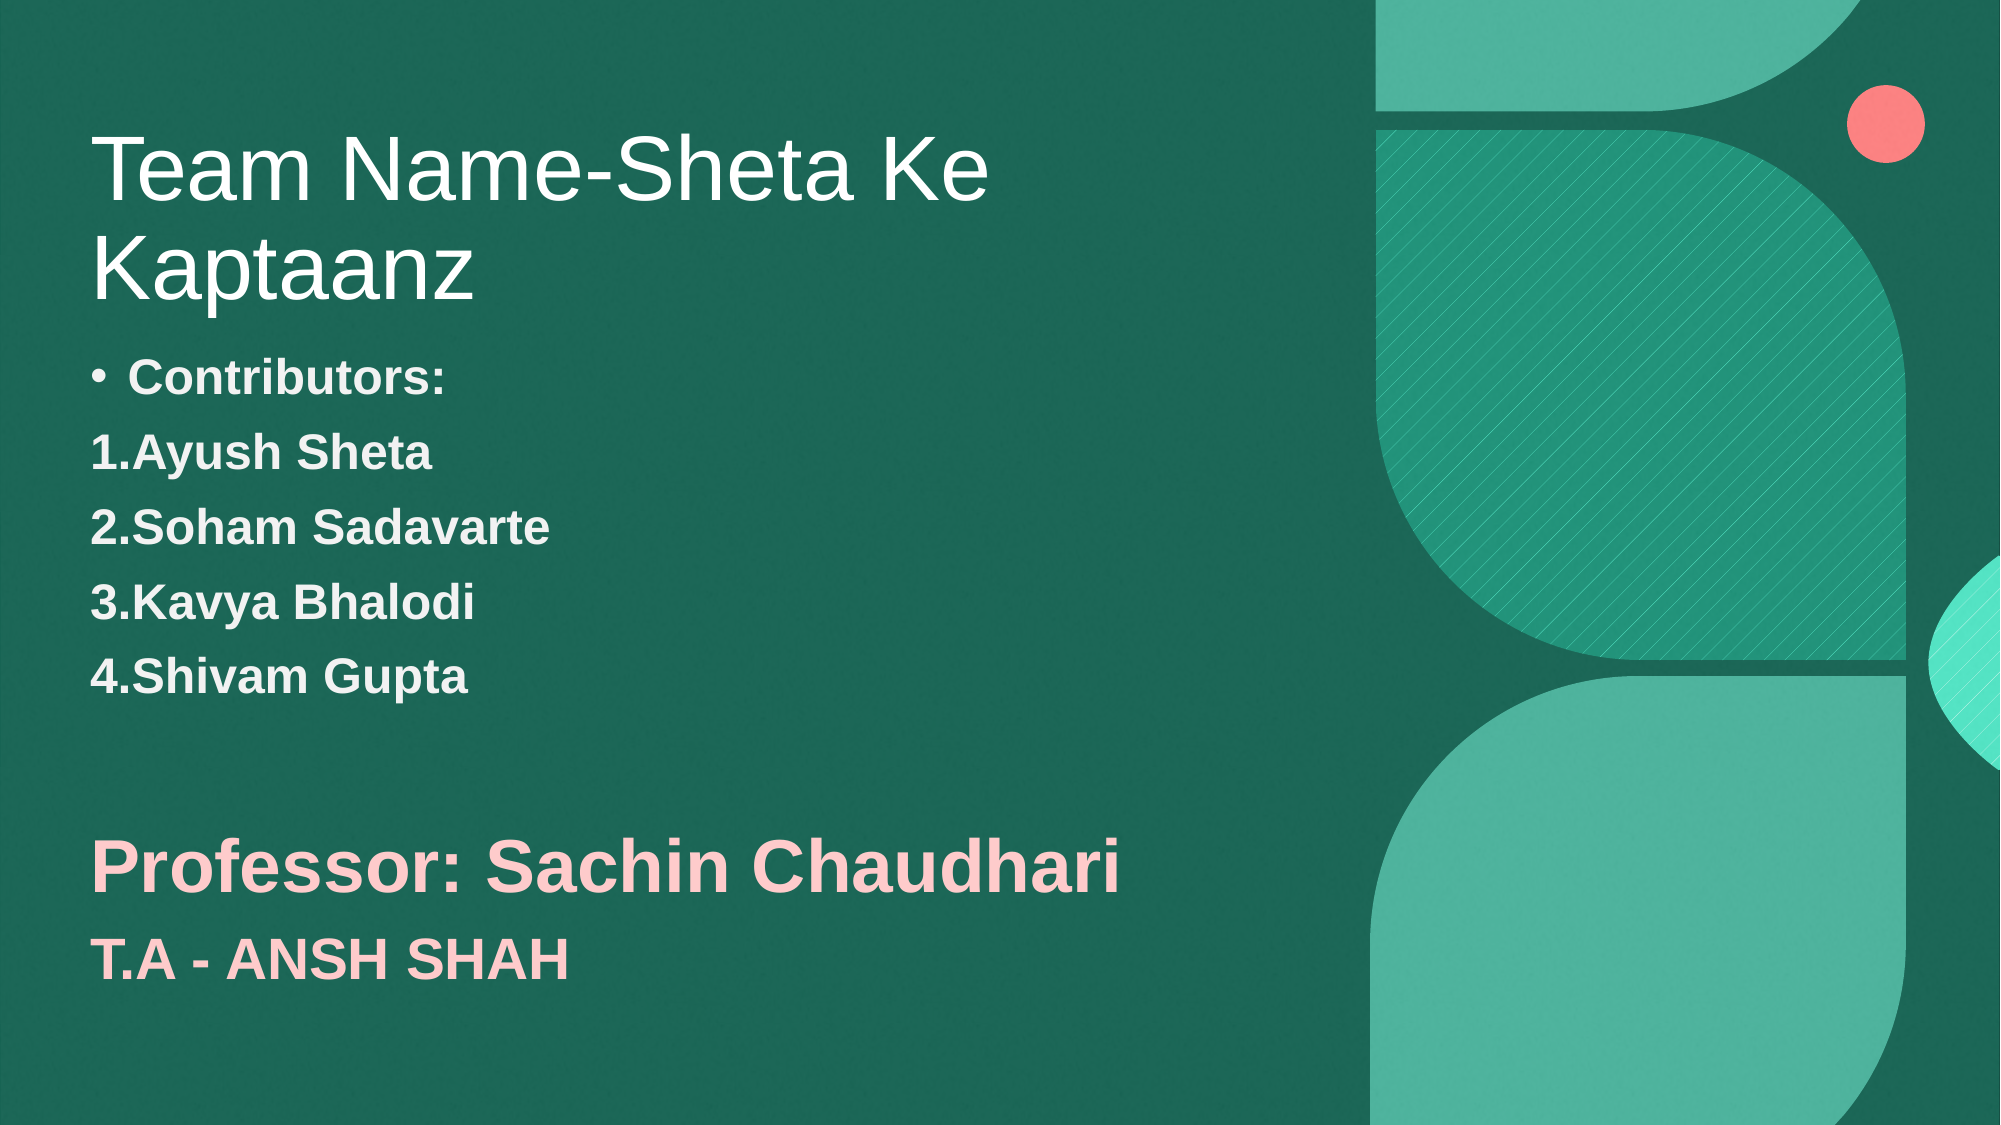

# Team Name-Sheta Ke Kaptaanz
Contributors:
Ayush Sheta
Soham Sadavarte
Kavya Bhalodi
Shivam Gupta

Professor: Sachin Chaudhari
T.A - ANSH SHAH